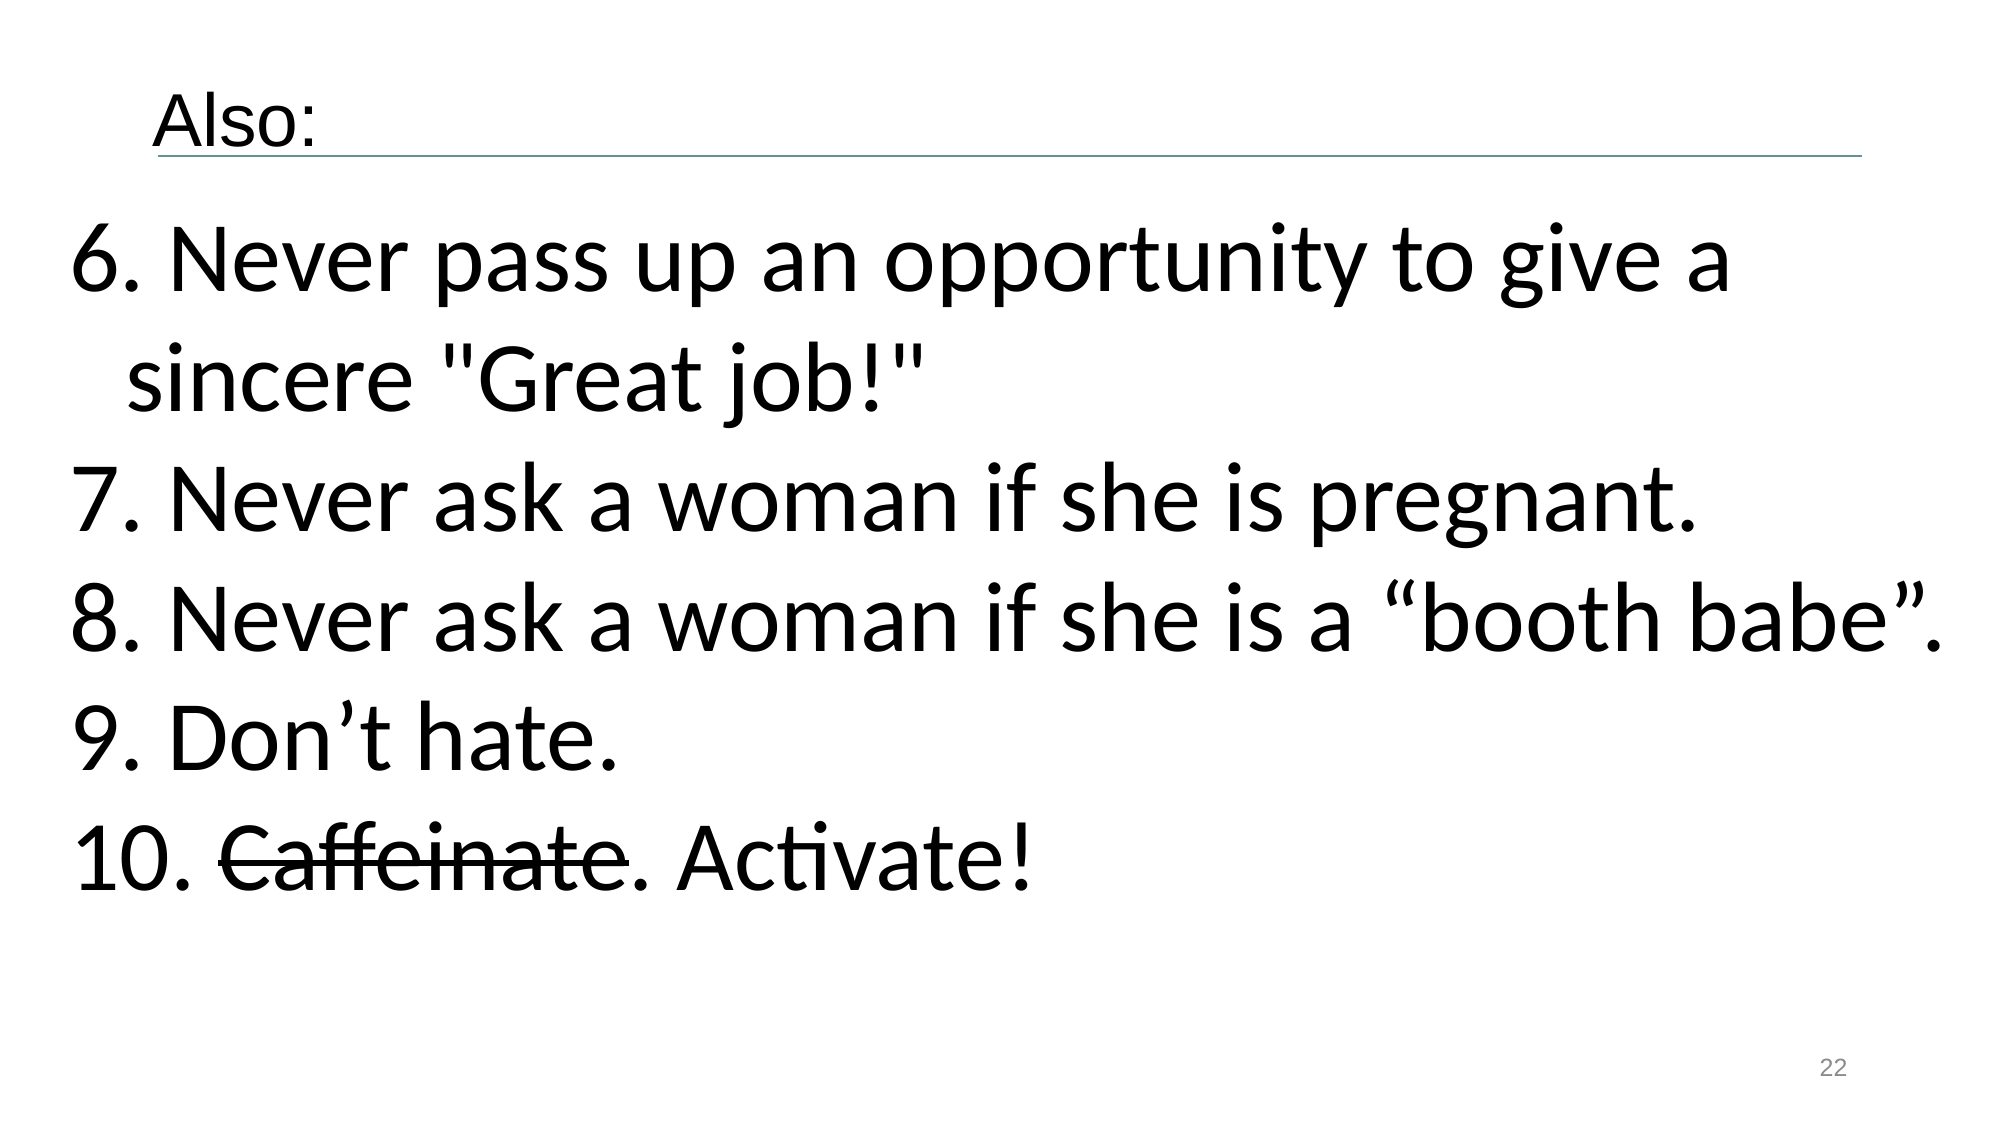

# Also:
 Never pass up an opportunity to give a sincere "Great job!"
 Never ask a woman if she is pregnant.
 Never ask a woman if she is a “booth babe”.
 Don’t hate.
 Caffeinate. Activate!
22